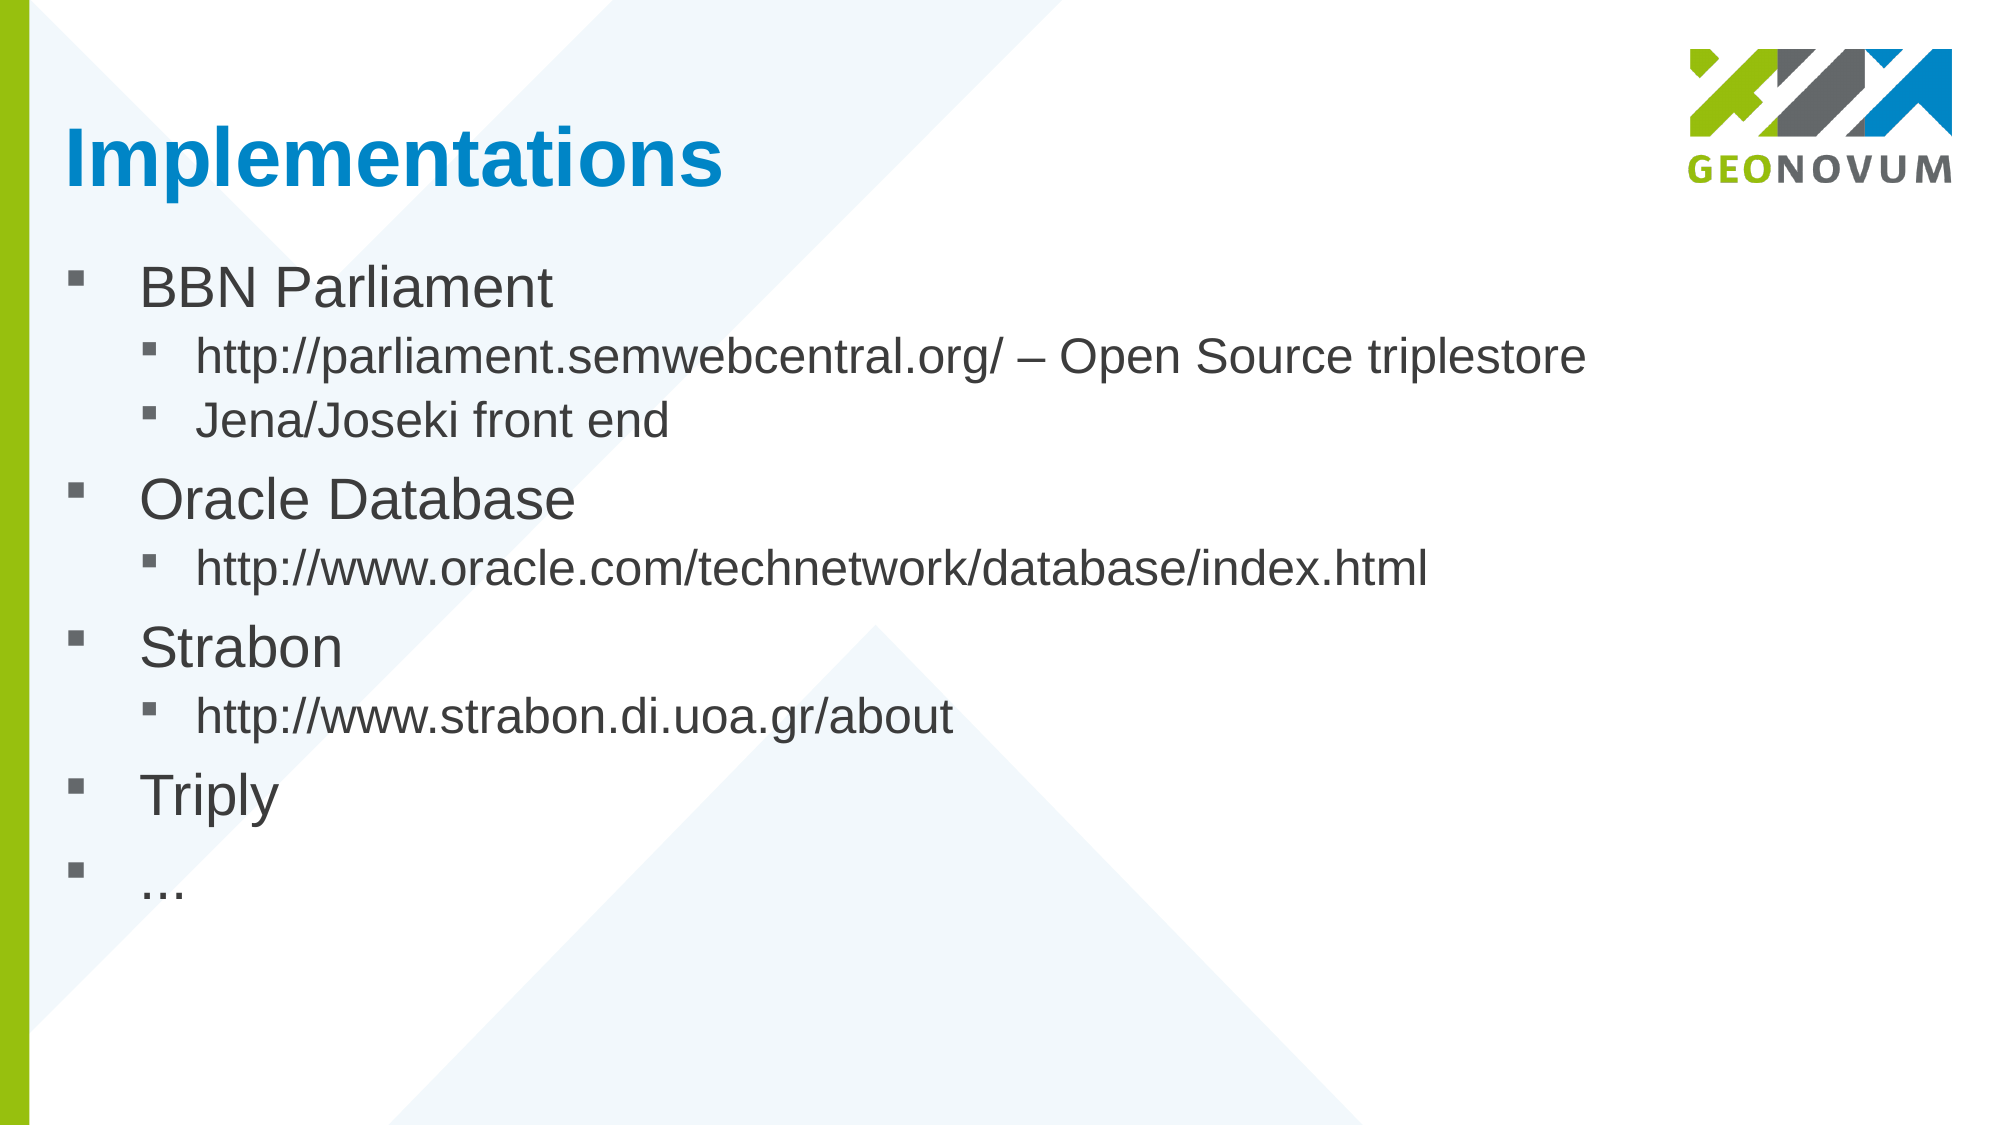

# Implementations
BBN Parliament
http://parliament.semwebcentral.org/ – Open Source triplestore
Jena/Joseki front end
Oracle Database
http://www.oracle.com/technetwork/database/index.html
Strabon
http://www.strabon.di.uoa.gr/about
Triply
...